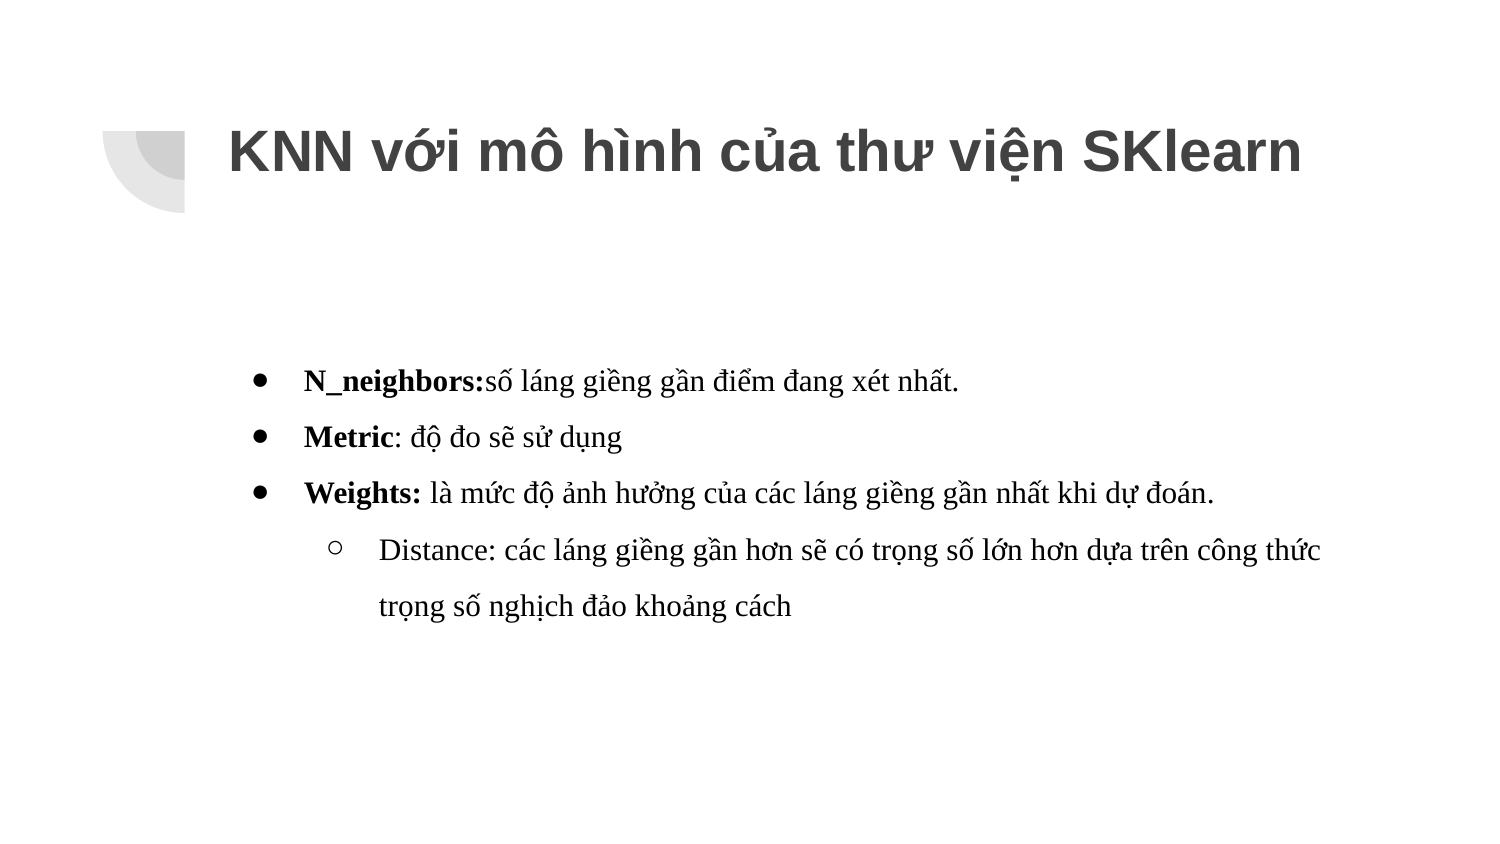

# KNN với mô hình của thư viện SKlearn

N_neighbors:số láng giềng gần điểm đang xét nhất.
Metric: độ đo sẽ sử dụng
Weights: là mức độ ảnh hưởng của các láng giềng gần nhất khi dự đoán.
Distance: các láng giềng gần hơn sẽ có trọng số lớn hơn dựa trên công thức trọng số nghịch đảo khoảng cách